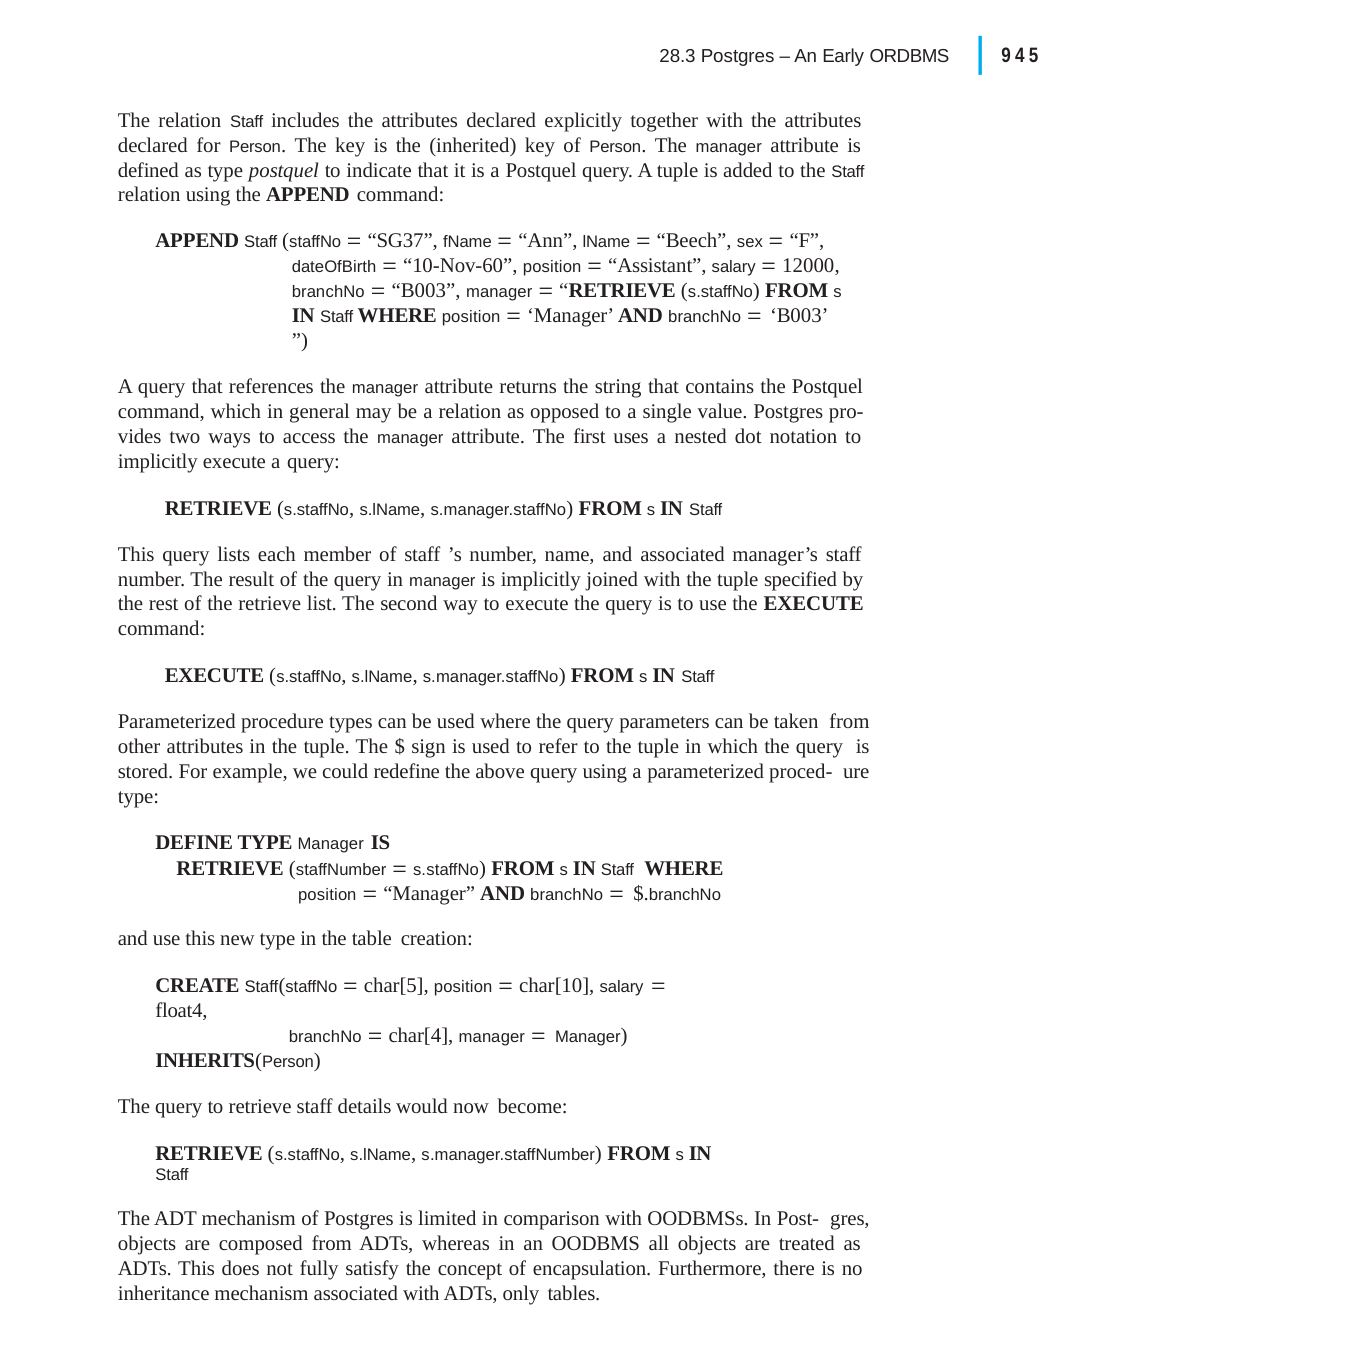

|
945
28.3 Postgres – An Early ORDBMS
The relation Staff includes the attributes declared explicitly together with the attributes  declared for Person. The key is the (inherited) key of Person. The manager attribute is  defined as type postquel to indicate that it is a Postquel query. A tuple is added to the Staff  relation using the APPEND command:
APPEND Staff (staffNo = “SG37”, fName = “Ann”, lName = “Beech”, sex = “F”,  dateOfBirth = “10-Nov-60”, position = “Assistant”, salary = 12000,  branchNo = “B003”, manager = “RETRIEVE (s.staffNo) FROM s  IN Staff WHERE position = ‘Manager’ AND branchNo = ‘B003’ ”)
A query that references the manager attribute returns the string that contains the Postquel  command, which in general may be a relation as opposed to a single value. Postgres pro-  vides two ways to access the manager attribute. The first uses a nested dot notation to  implicitly execute a query:

RETRIEVE (s.staffNo, s.lName, s.manager.staffNo) FROM s IN Staff
This query lists each member of staff ’s number, name, and associated manager’s staff  number. The result of the query in manager is implicitly joined with the tuple specified by  the rest of the retrieve list. The second way to execute the query is to use the EXECUTE  command:

EXECUTE (s.staffNo, s.lName, s.manager.staffNo) FROM s IN Staff
Parameterized procedure types can be used where the query parameters can be taken  from other attributes in the tuple. The $ sign is used to refer to the tuple in which the query  is stored. For example, we could redefine the above query using a parameterized proced-  ure type:

DEFINE TYPE Manager IS
RETRIEVE (staffNumber = s.staffNo) FROM s IN Staff  WHERE
position = “Manager” AND branchNo = $.branchNo
and use this new type in the table creation:

CREATE Staff(staffNo = char[5], position = char[10], salary = float4,
branchNo = char[4], manager = Manager)
INHERITS(Person)
The query to retrieve staff details would now become:

RETRIEVE (s.staffNo, s.lName, s.manager.staffNumber) FROM s IN Staff
The ADT mechanism of Postgres is limited in comparison with OODBMSs. In Post-  gres, objects are composed from ADTs, whereas in an OODBMS all objects are treated as  ADTs. This does not fully satisfy the concept of encapsulation. Furthermore, there is no  inheritance mechanism associated with ADTs, only tables.